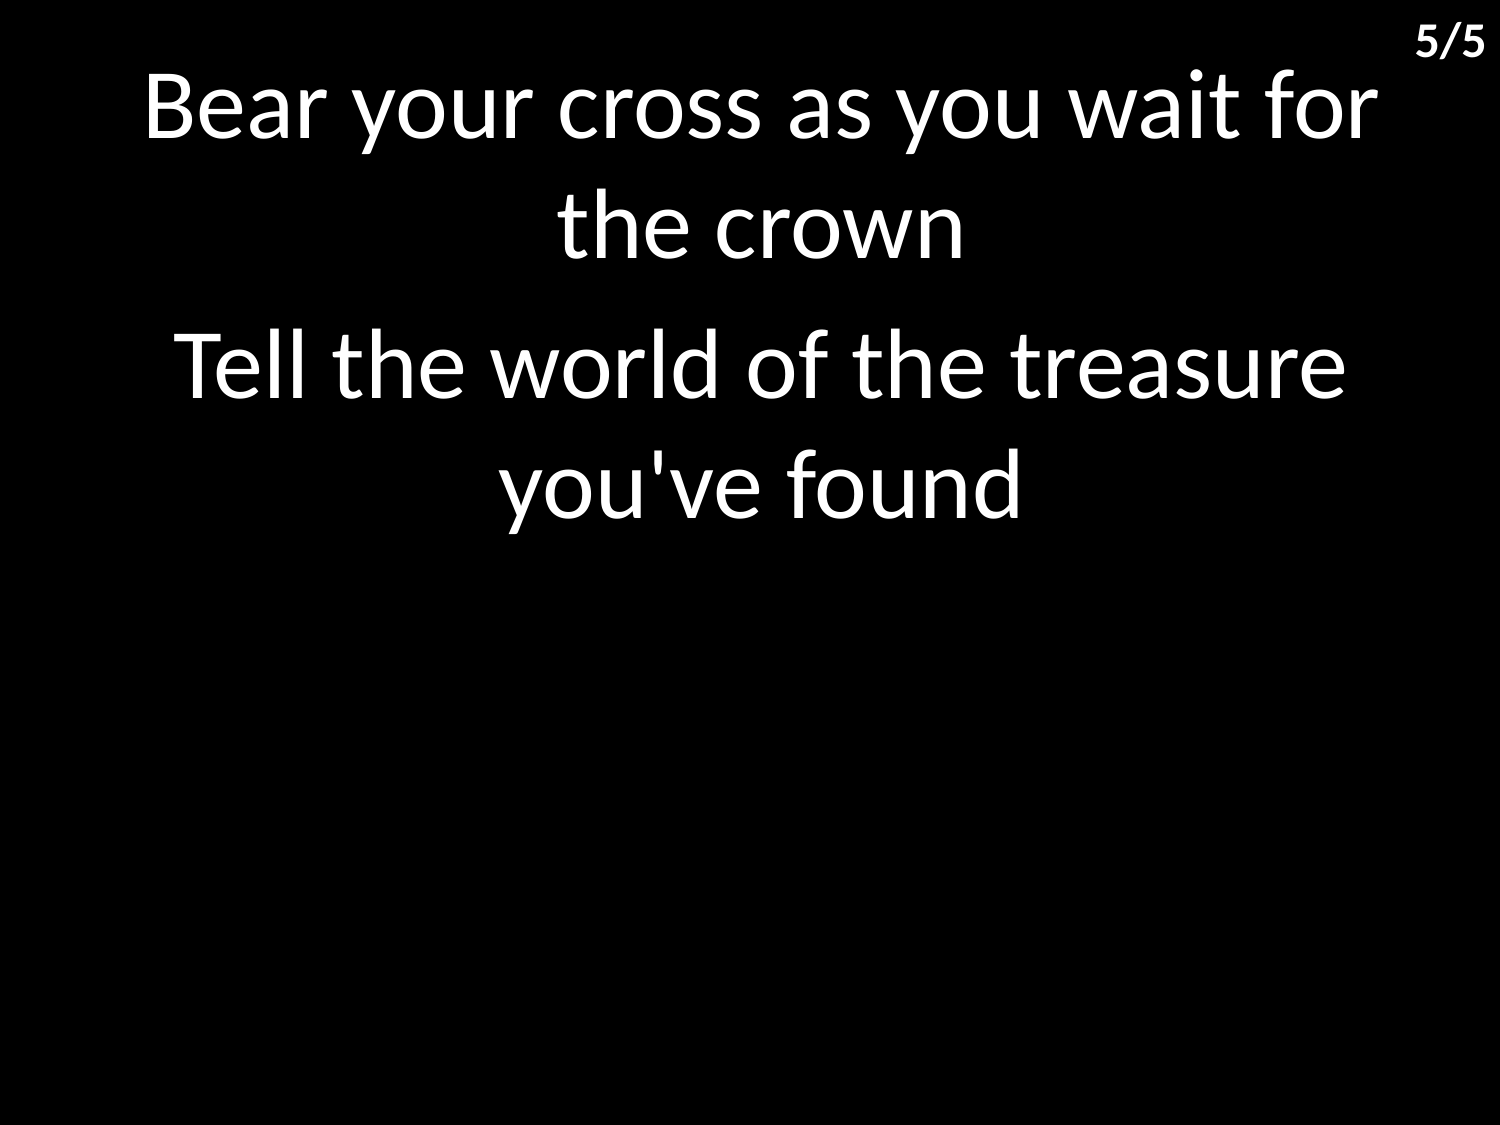

5/5
Bear your cross as you wait for the crown
Tell the world of the treasure you've found